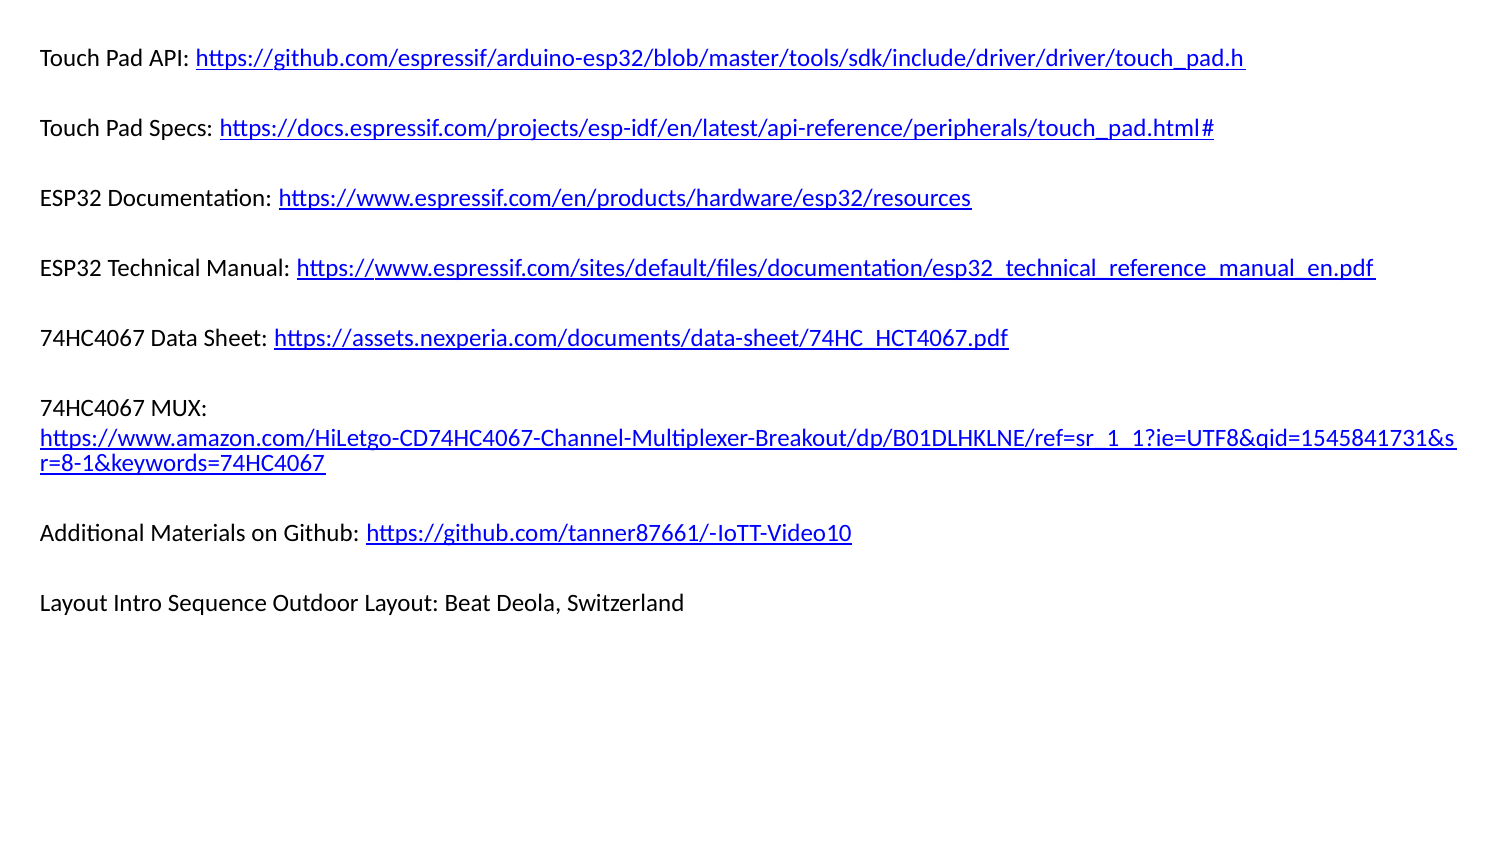

Touch Pad API: https://github.com/espressif/arduino-esp32/blob/master/tools/sdk/include/driver/driver/touch_pad.h

Touch Pad Specs: https://docs.espressif.com/projects/esp-idf/en/latest/api-reference/peripherals/touch_pad.html#

ESP32 Documentation: https://www.espressif.com/en/products/hardware/esp32/resources

ESP32 Technical Manual: https://www.espressif.com/sites/default/files/documentation/esp32_technical_reference_manual_en.pdf

74HC4067 Data Sheet: https://assets.nexperia.com/documents/data-sheet/74HC_HCT4067.pdf

74HC4067 MUX: https://www.amazon.com/HiLetgo-CD74HC4067-Channel-Multiplexer-Breakout/dp/B01DLHKLNE/ref=sr_1_1?ie=UTF8&qid=1545841731&sr=8-1&keywords=74HC4067

Additional Materials on Github: https://github.com/tanner87661/-IoTT-Video10

Layout Intro Sequence Outdoor Layout: Beat Deola, Switzerland​